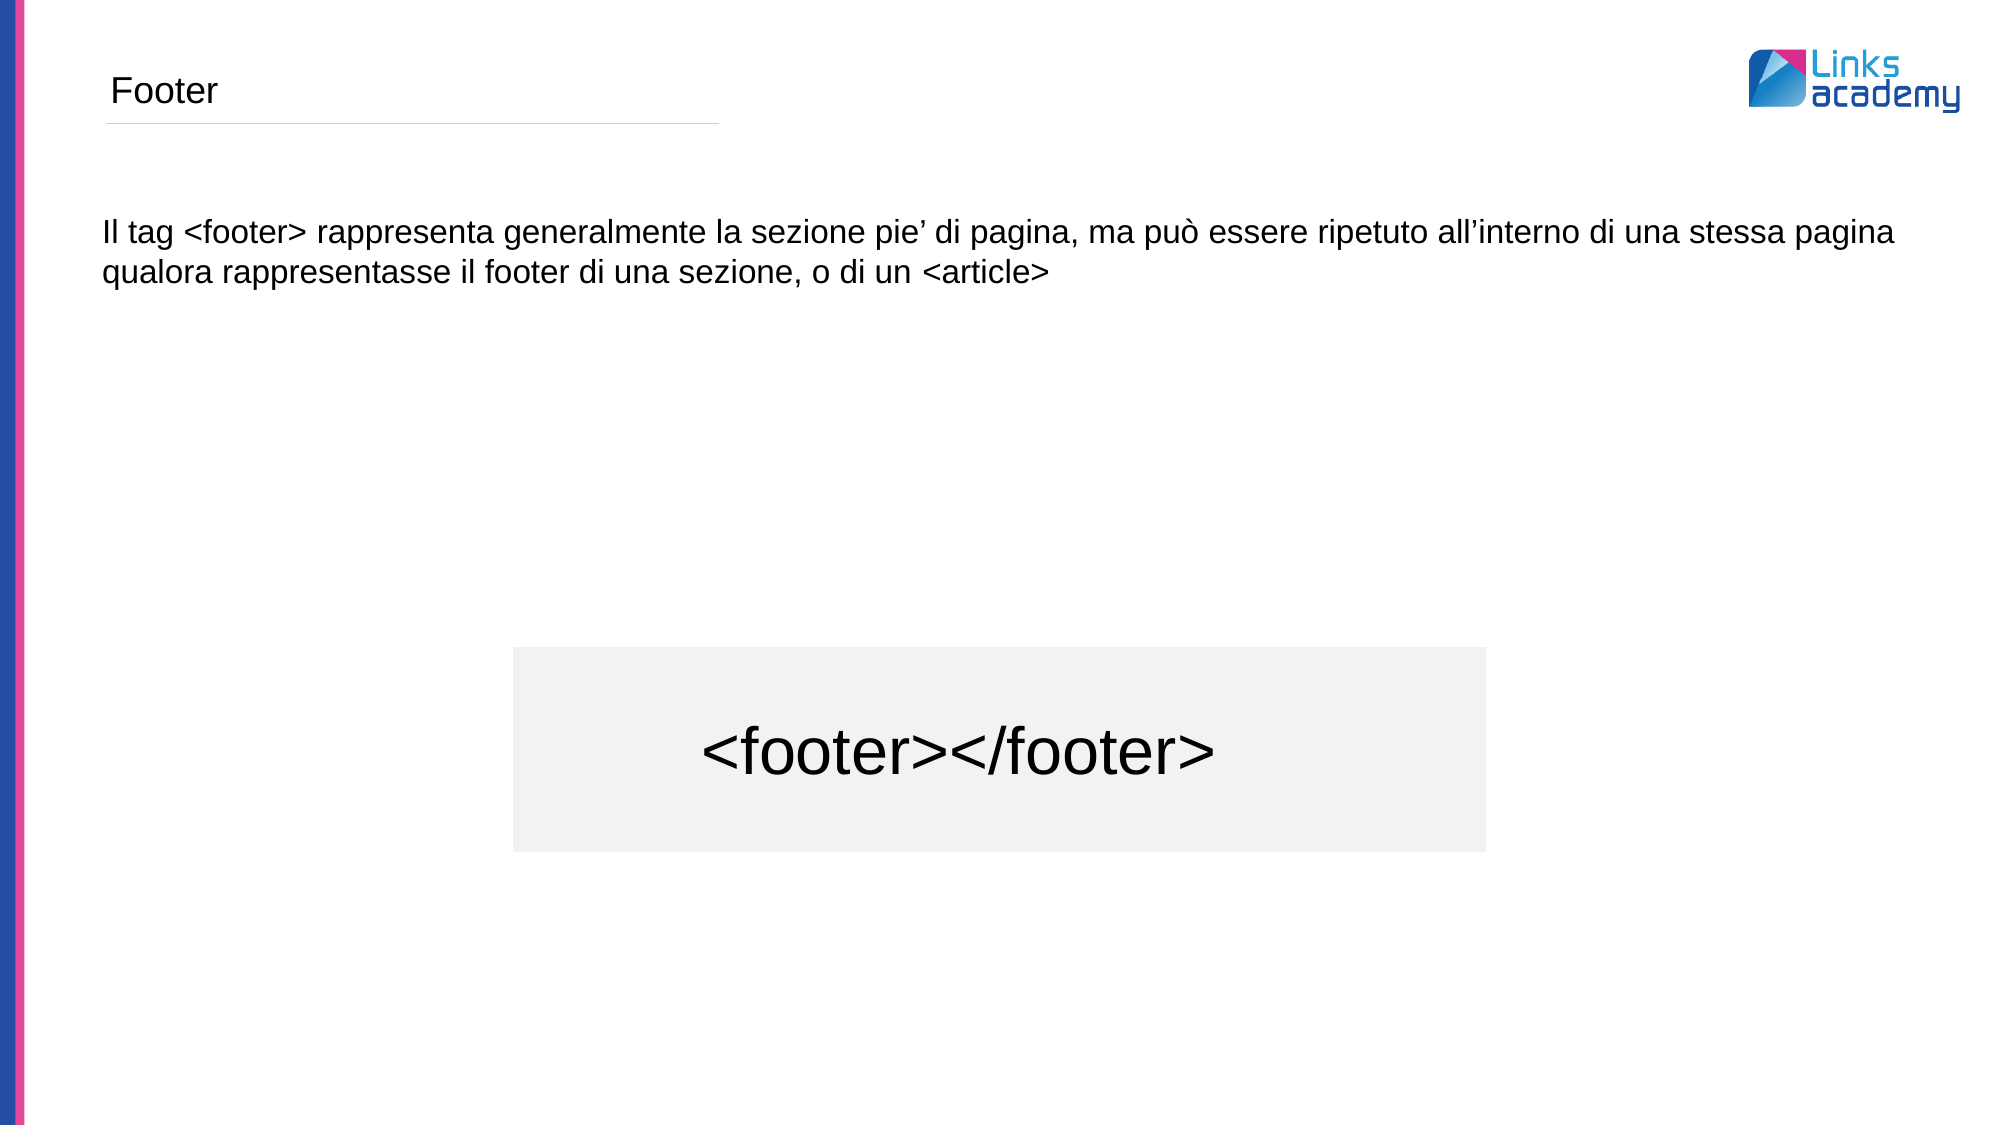

Footer
Il tag <footer> rappresenta generalmente la sezione pie’ di pagina, ma può essere ripetuto all’interno di una stessa pagina qualora rappresentasse il footer di una sezione, o di un <article>

<footer></footer>
15